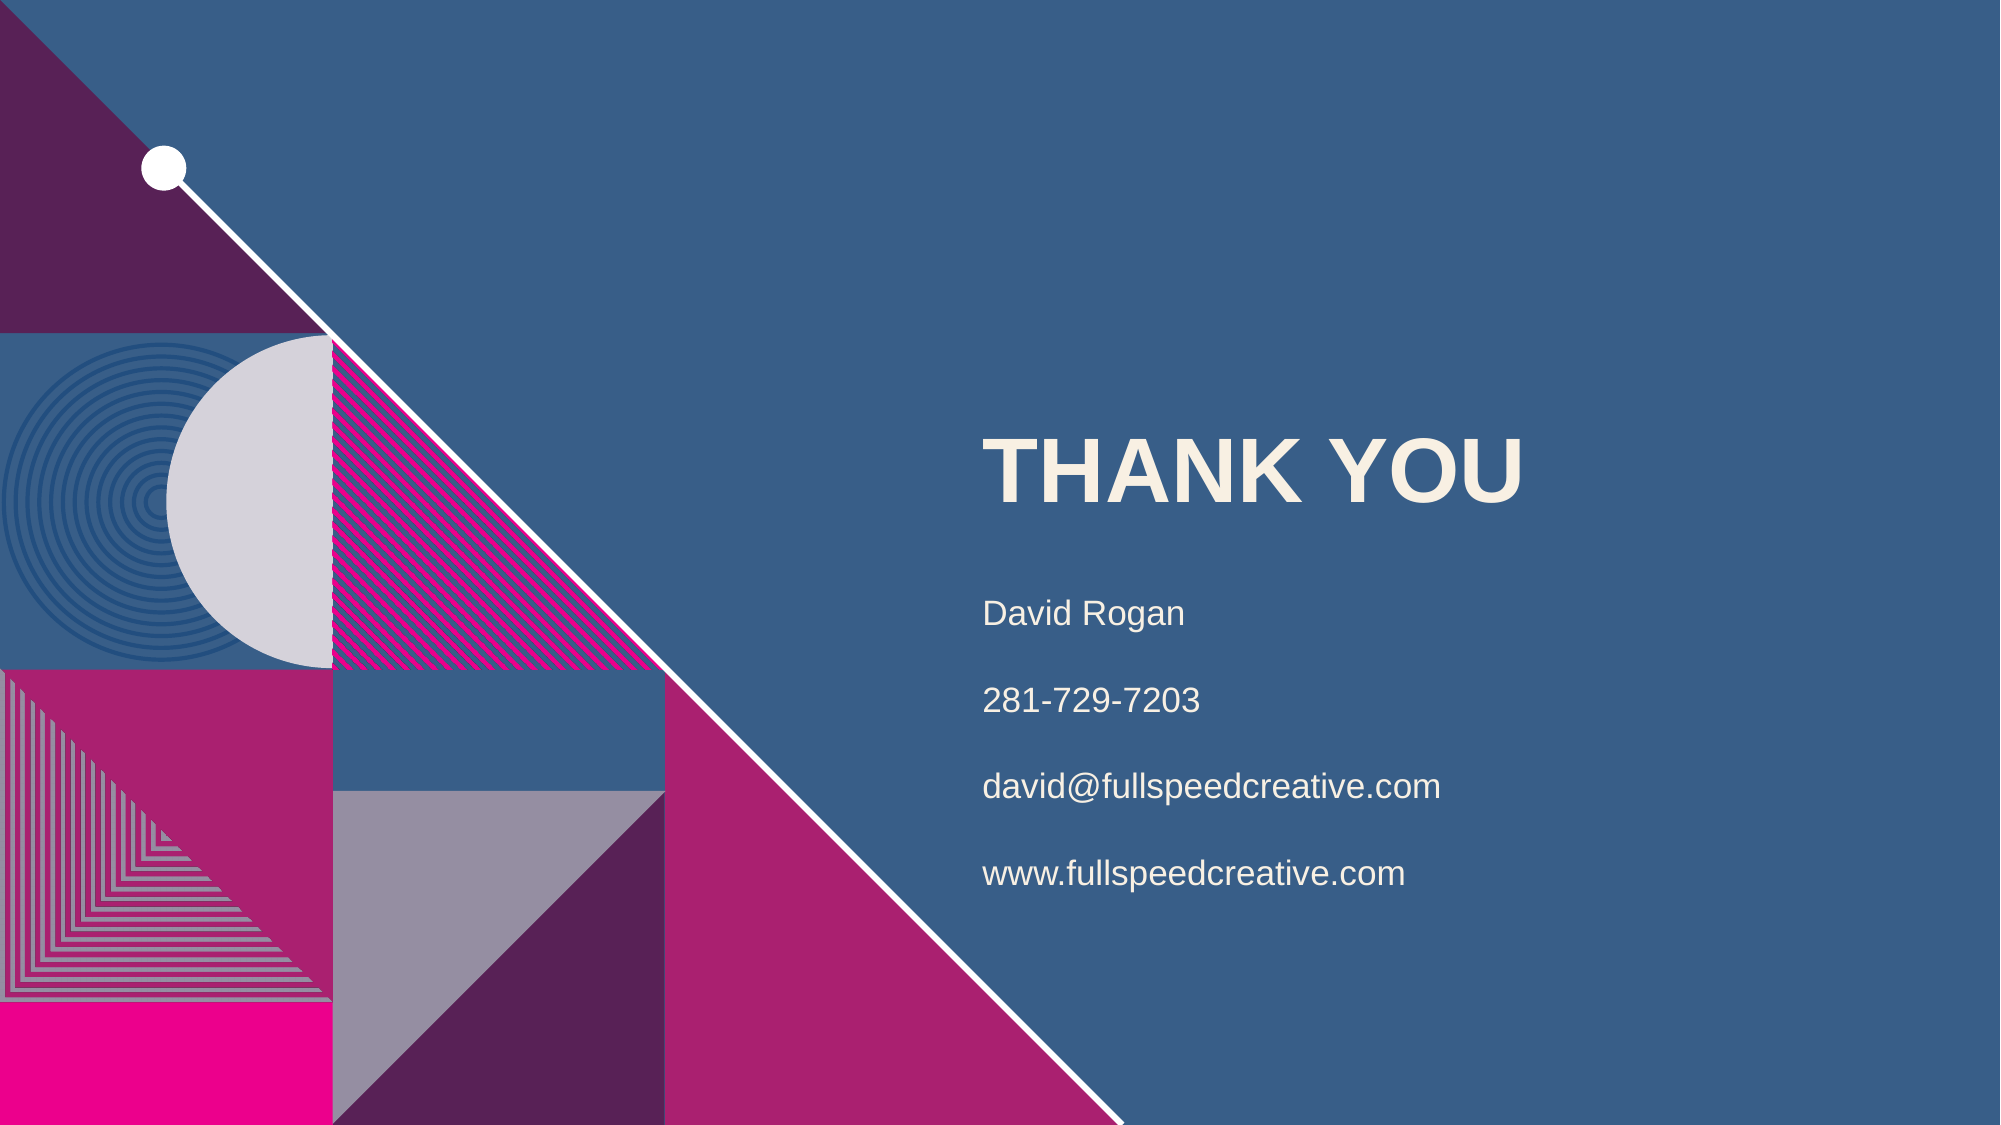

# THANK YOU
David Rogan
281-729-7203​
david@fullspeedcreative.com
www.fullspeedcreative.com